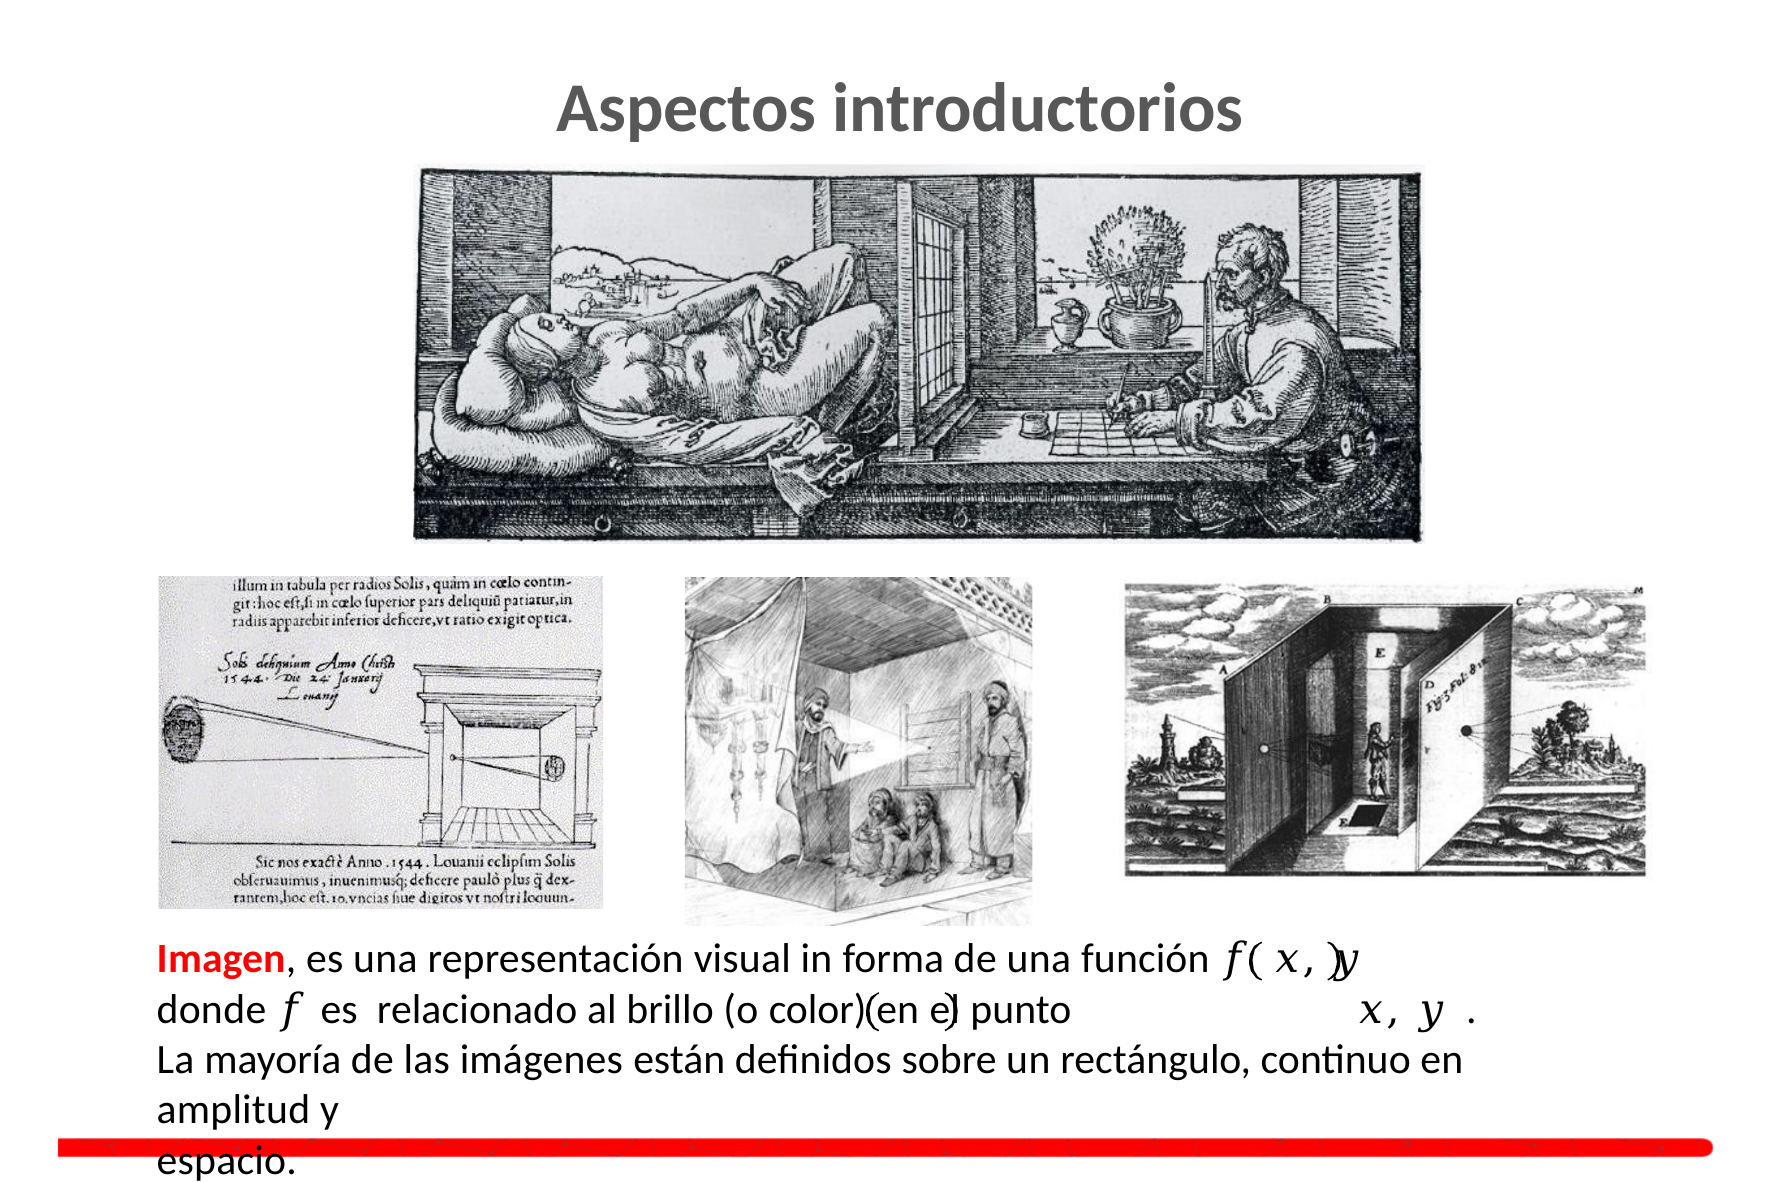

# Aspectos introductorios

Imagen, es una representación visual in forma de una función 𝑓 𝑥, 𝑦	donde 𝑓 es  relacionado al brillo (o color) en el punto	𝑥, 𝑦 .
La mayoría de las imágenes están definidos sobre un rectángulo, continuo en amplitud y
espacio.